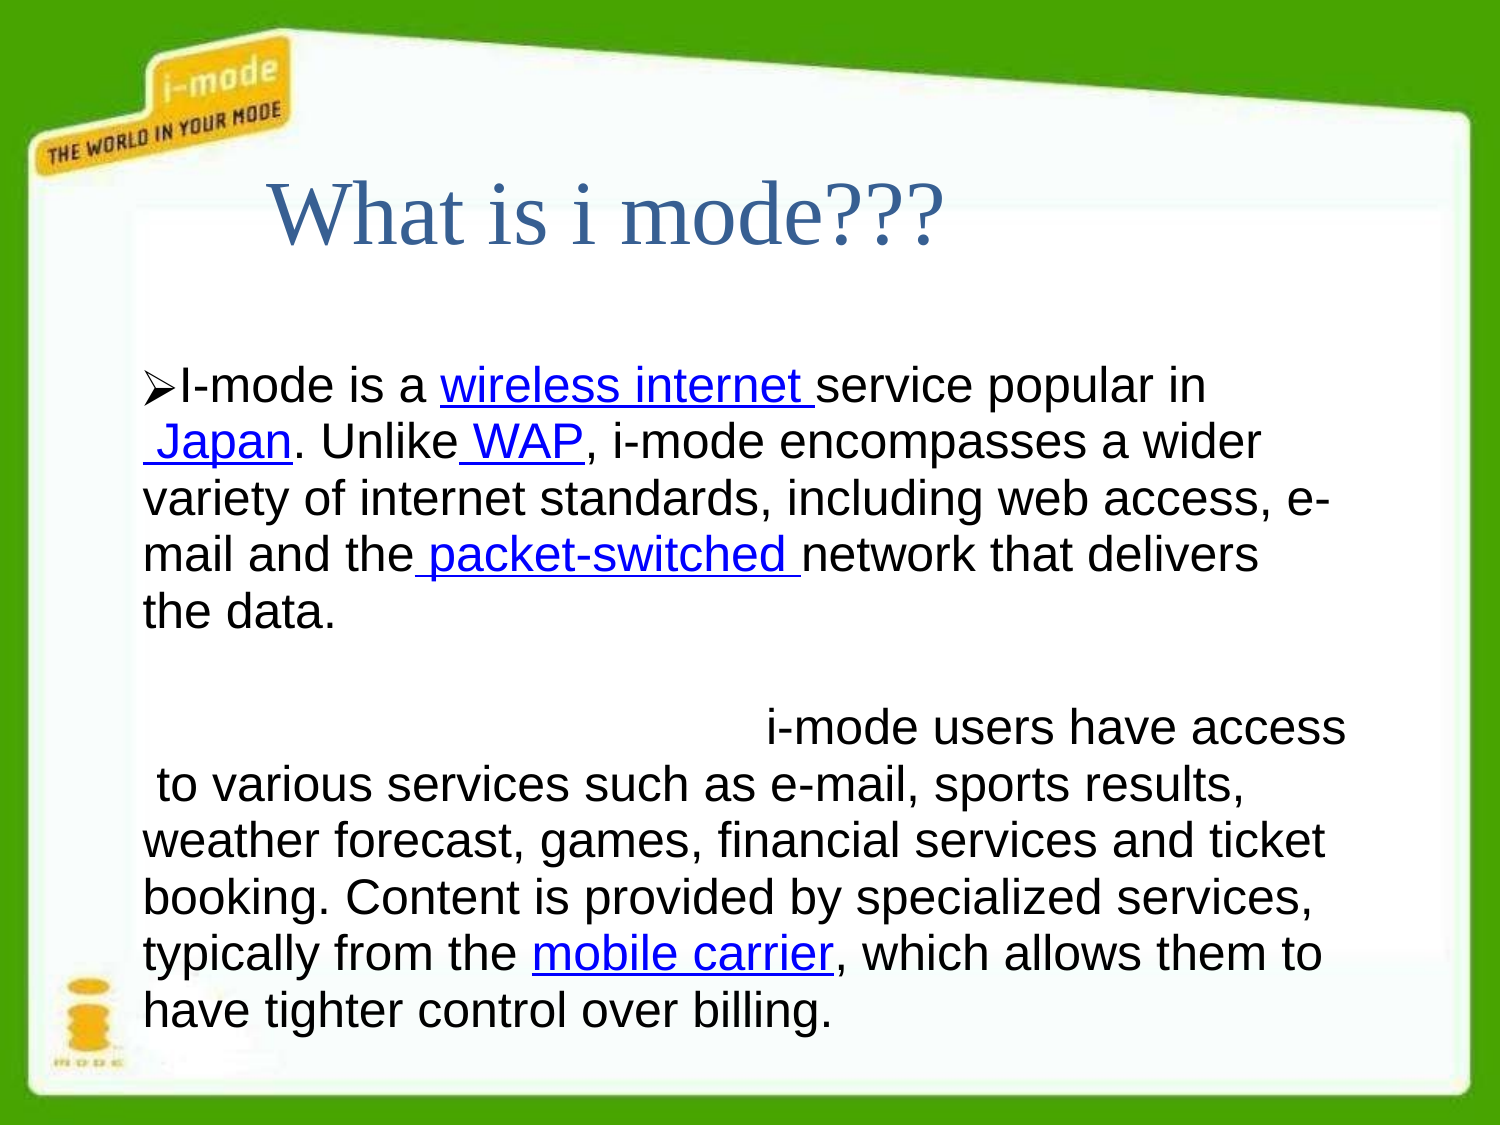

# What is i mode???
I-mode is a wireless internet service popular in  Japan. Unlike WAP, i-mode encompasses a wider  variety of internet standards, including web access, e-  mail and the packet-switched network that delivers  the data.

i-mode users have access  to various services such as e-mail, sports results,  weather forecast, games, financial services and ticket  booking. Content is provided by specialized services,  typically from the mobile carrier, which allows them to  have tighter control over billing.